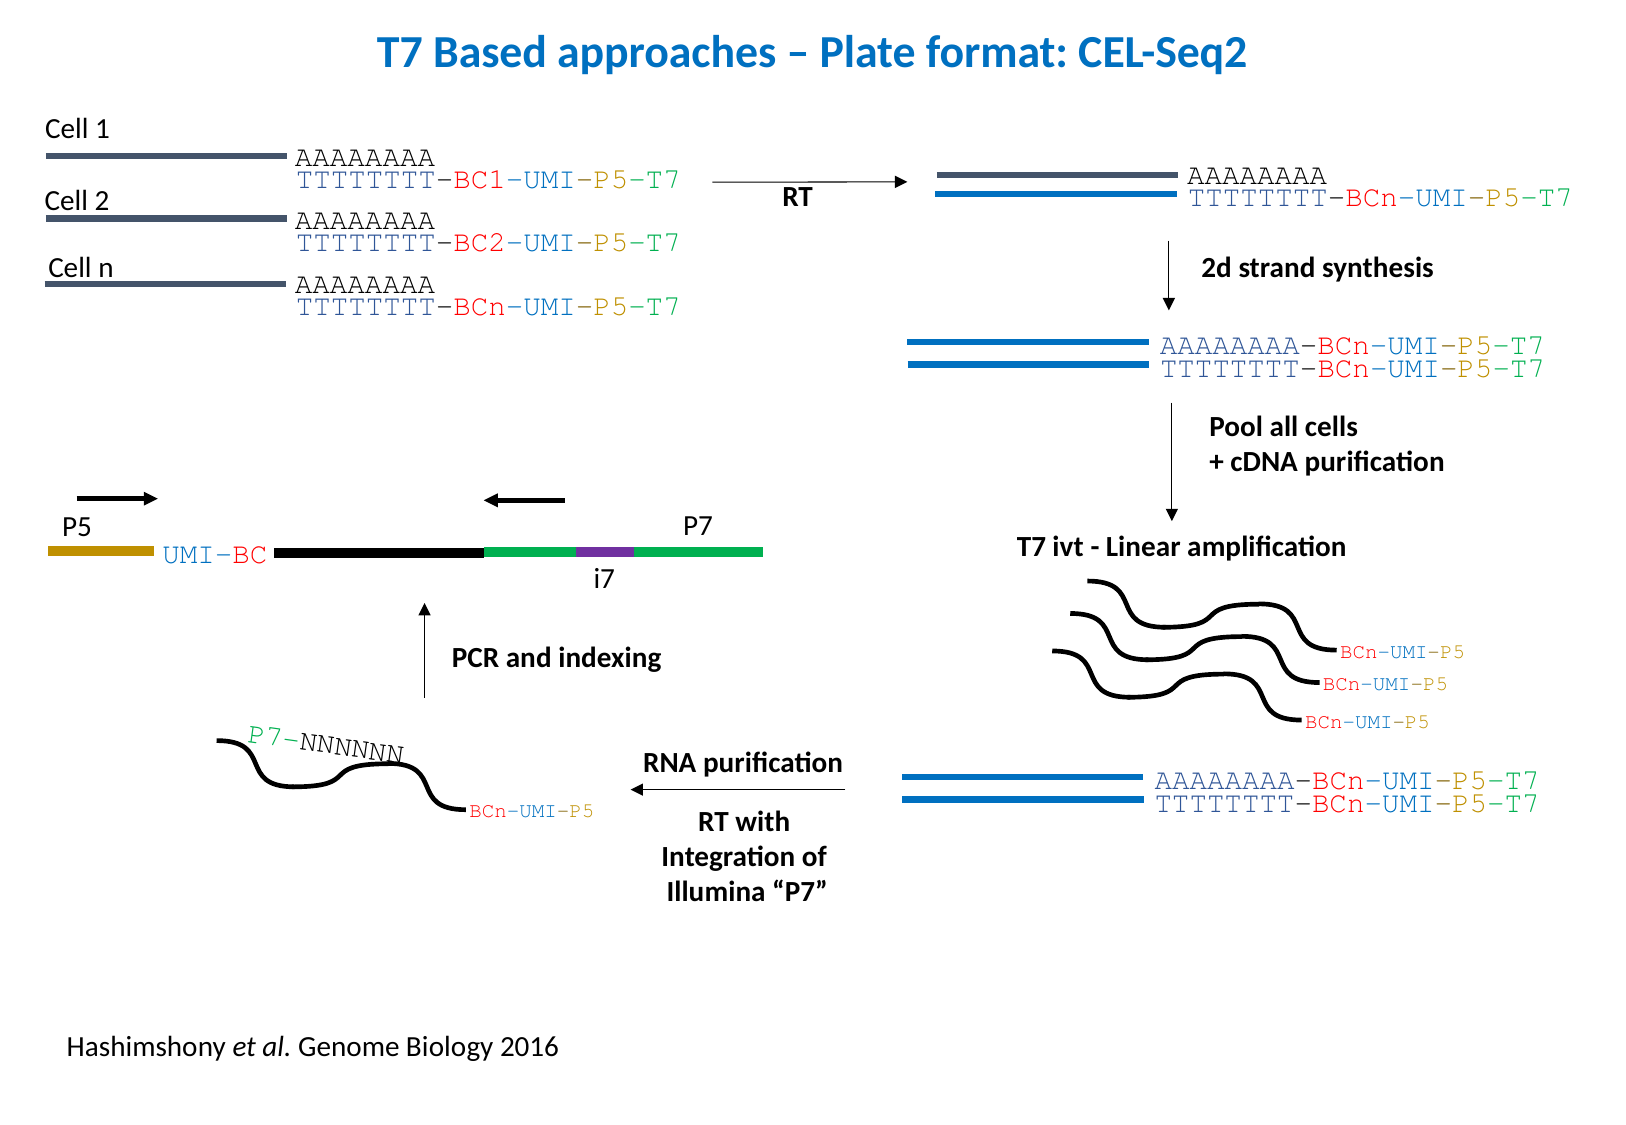

T7 Based approaches – Plate format: CEL-Seq2
Cell 1
AAAAAAAA
AAAAAAAA
TTTTTTTT-BCn-UMI-P5-T7
RT
TTTTTTTT-BC1-UMI-P5-T7
Cell 2
AAAAAAAA
TTTTTTTT-BC2-UMI-P5-T7
2d strand synthesis
AAAAAAAA-BCn-UMI-P5-T7
TTTTTTTT-BCn-UMI-P5-T7
Cell n
AAAAAAAA
TTTTTTTT-BCn-UMI-P5-T7
Pool all cells
+ cDNA purification
AAAAAAAA-BCn-UMI-P5-T7
TTTTTTTT-BCn-UMI-P5-T7
P7
P5
UMI-BC
i7
PCR and indexing
T7 ivt - Linear amplification
BCn-UMI-P5
BCn-UMI-P5
BCn-UMI-P5
P7-NNNNNN
RNA purification
BCn-UMI-P5
RT with
Integration of
Illumina “P7”
Hashimshony et al. Genome Biology 2016